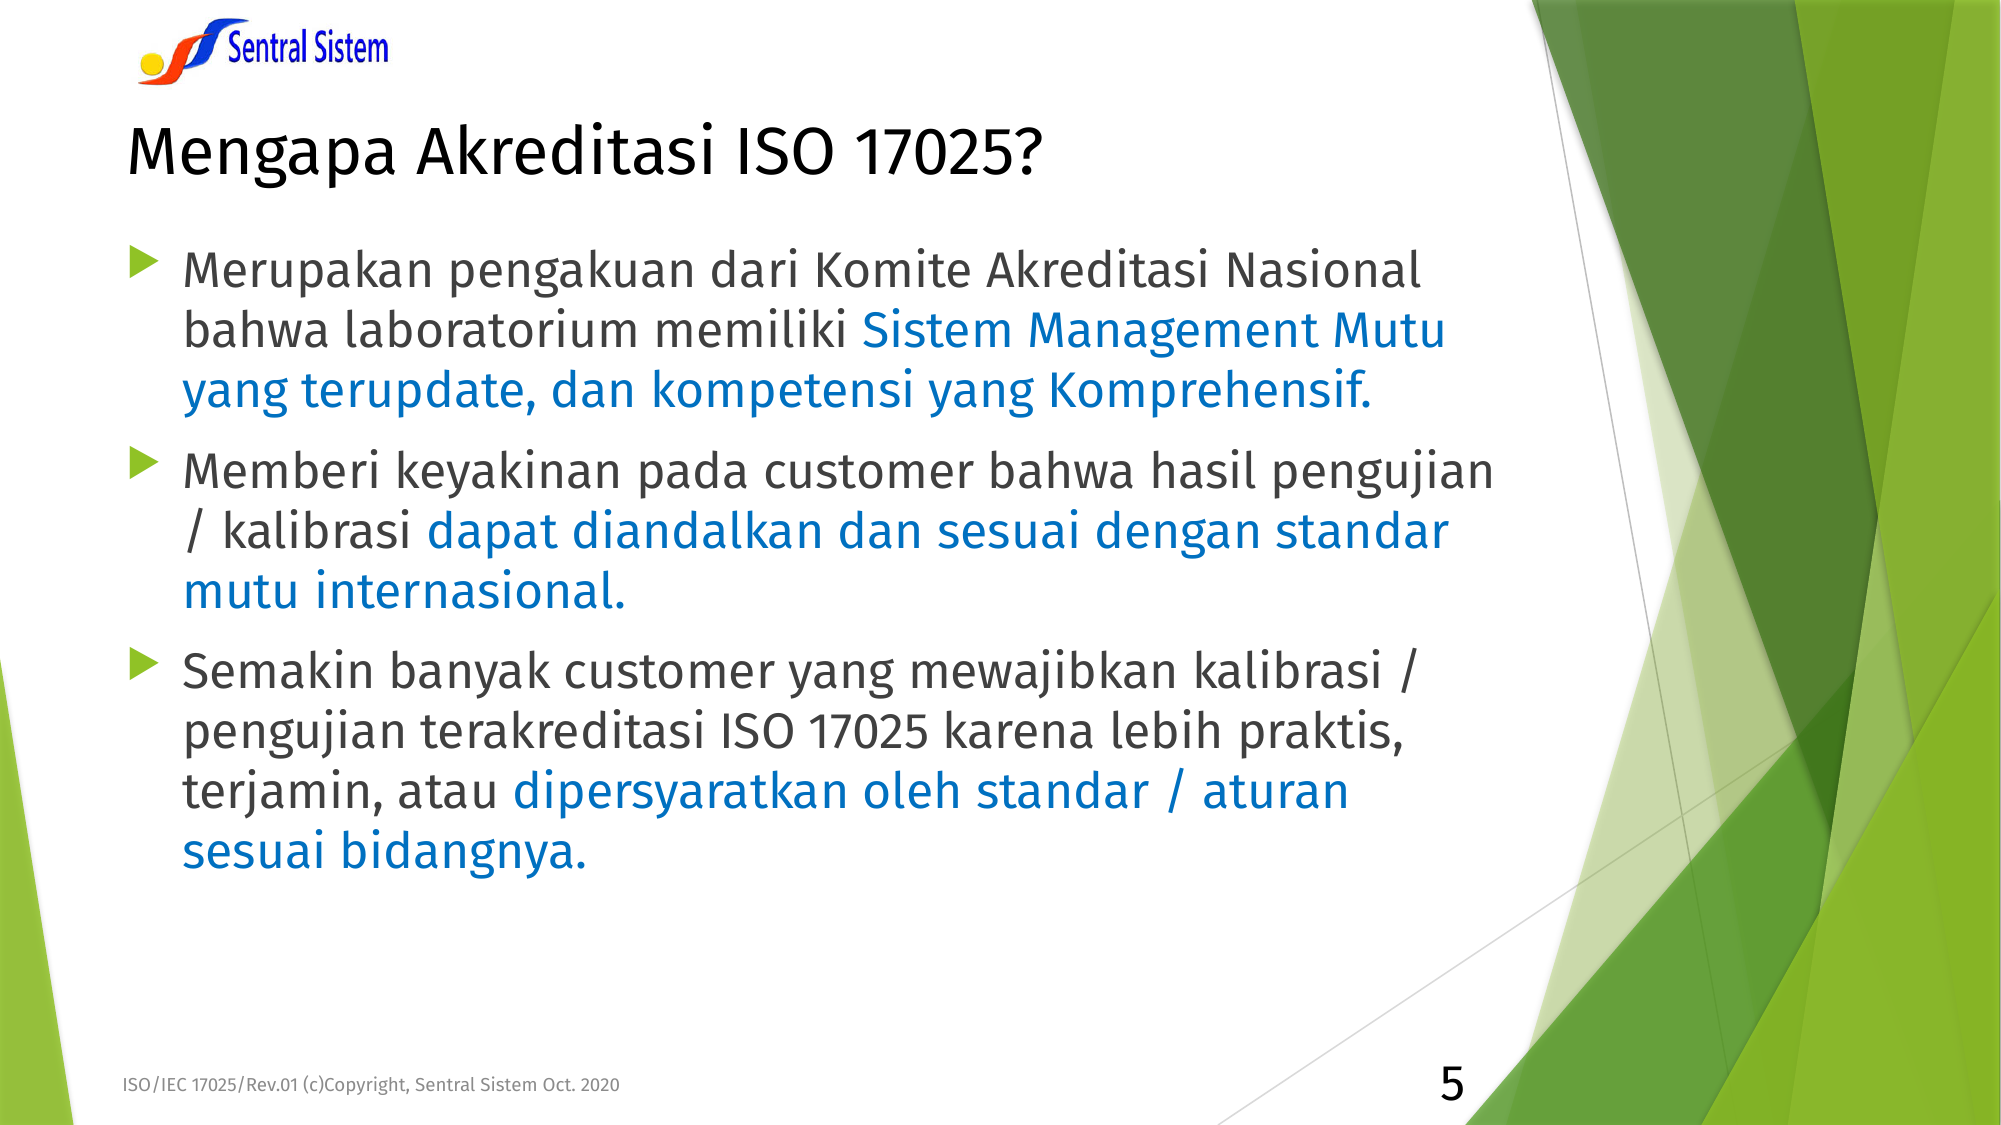

# Mengapa Akreditasi ISO 17025?
Merupakan pengakuan dari Komite Akreditasi Nasional bahwa laboratorium memiliki Sistem Management Mutu yang terupdate, dan kompetensi yang Komprehensif.
Memberi keyakinan pada customer bahwa hasil pengujian / kalibrasi dapat diandalkan dan sesuai dengan standar mutu internasional.
Semakin banyak customer yang mewajibkan kalibrasi / pengujian terakreditasi ISO 17025 karena lebih praktis, terjamin, atau dipersyaratkan oleh standar / aturan sesuai bidangnya.
5
ISO/IEC 17025/Rev.01 (c)Copyright, Sentral Sistem Oct. 2020